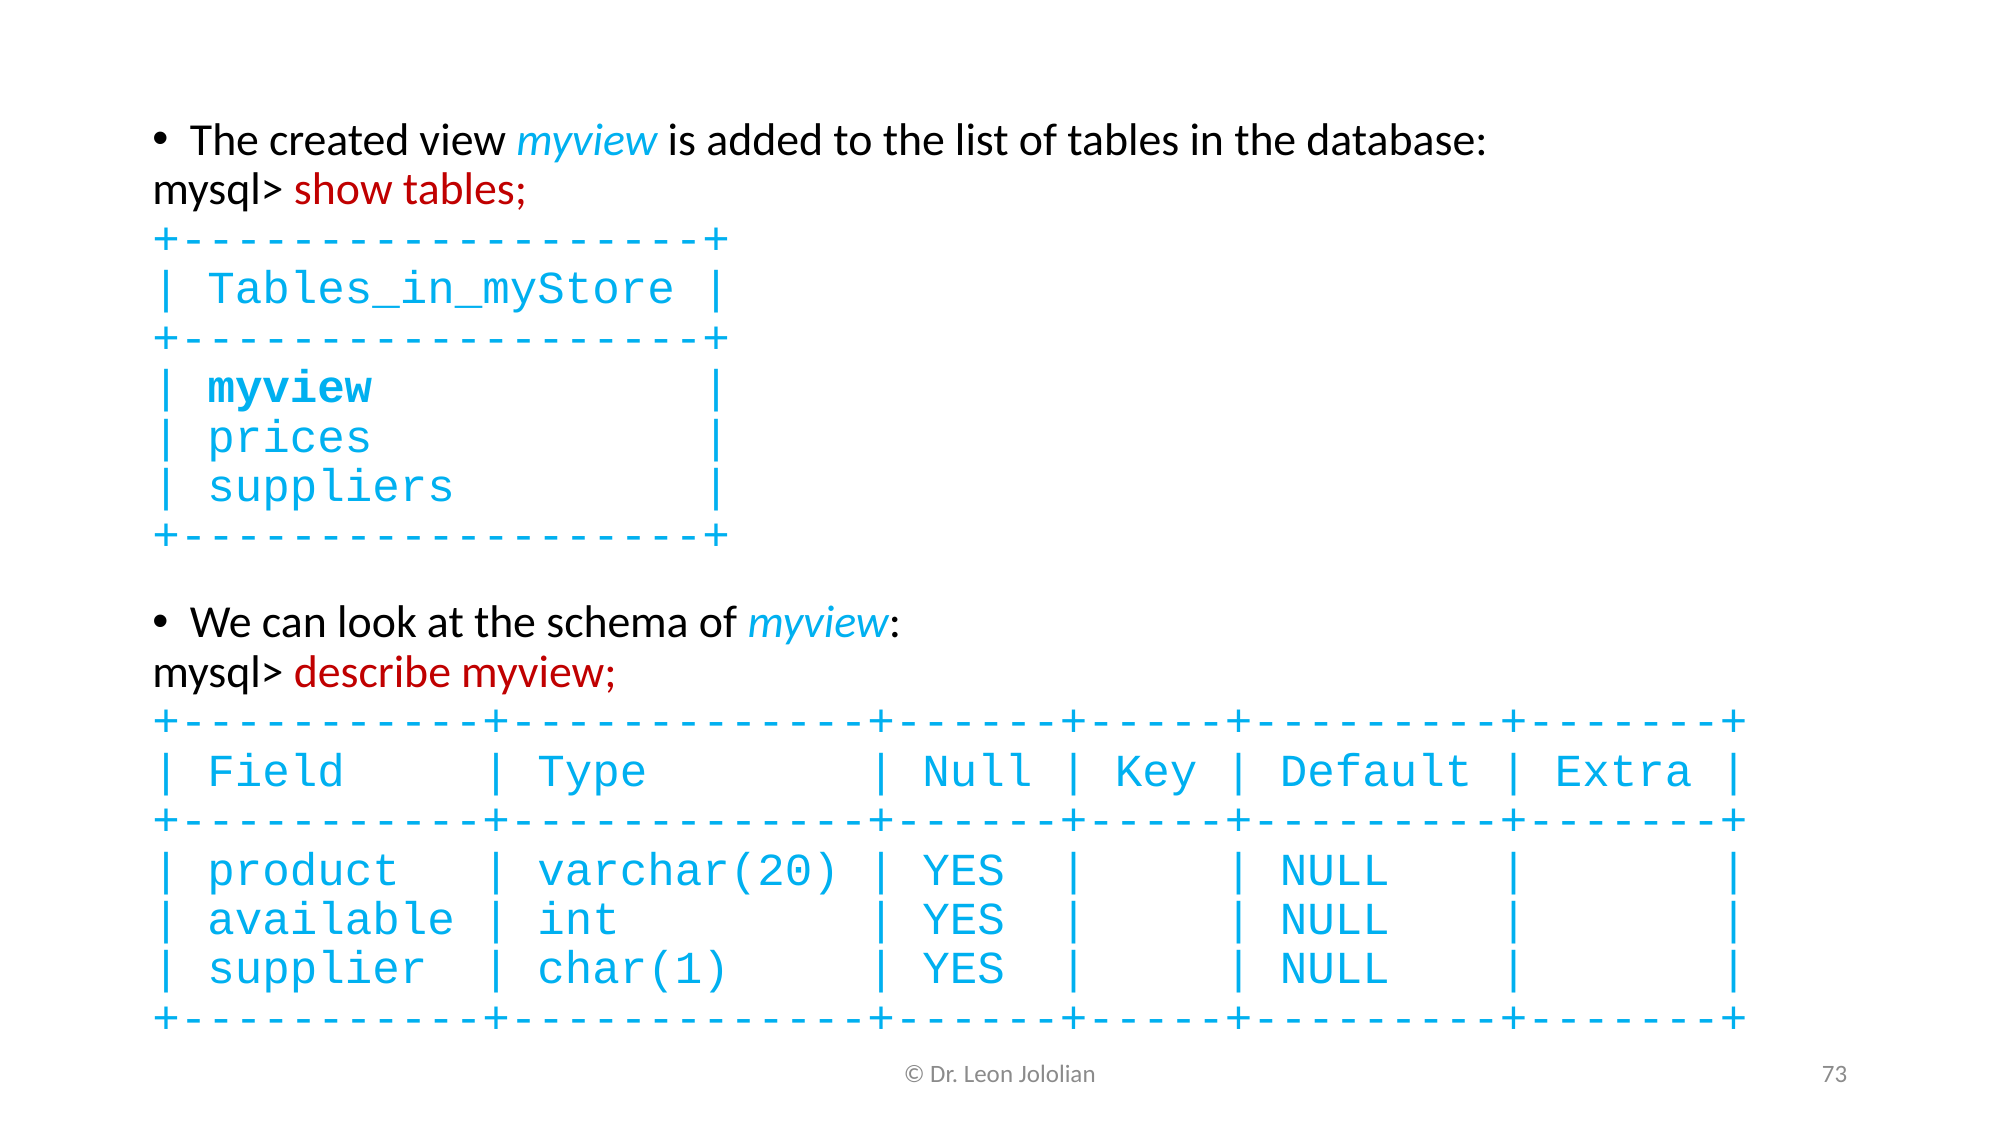

The created view myview is added to the list of tables in the database:
mysql> show tables;
+-------------------+
| Tables_in_myStore |
+-------------------+
| myview            |
| prices            |
| suppliers         |
+-------------------+
We can look at the schema of myview:
mysql> describe myview;
+-----------+-------------+------+-----+---------+-------+
| Field     | Type        | Null | Key | Default | Extra |
+-----------+-------------+------+-----+---------+-------+
| product   | varchar(20) | YES  |     | NULL    |       |
| available | int         | YES  |     | NULL    |       |
| supplier  | char(1)     | YES  |     | NULL    |       |
+-----------+-------------+------+-----+---------+-------+
© Dr. Leon Jololian
73